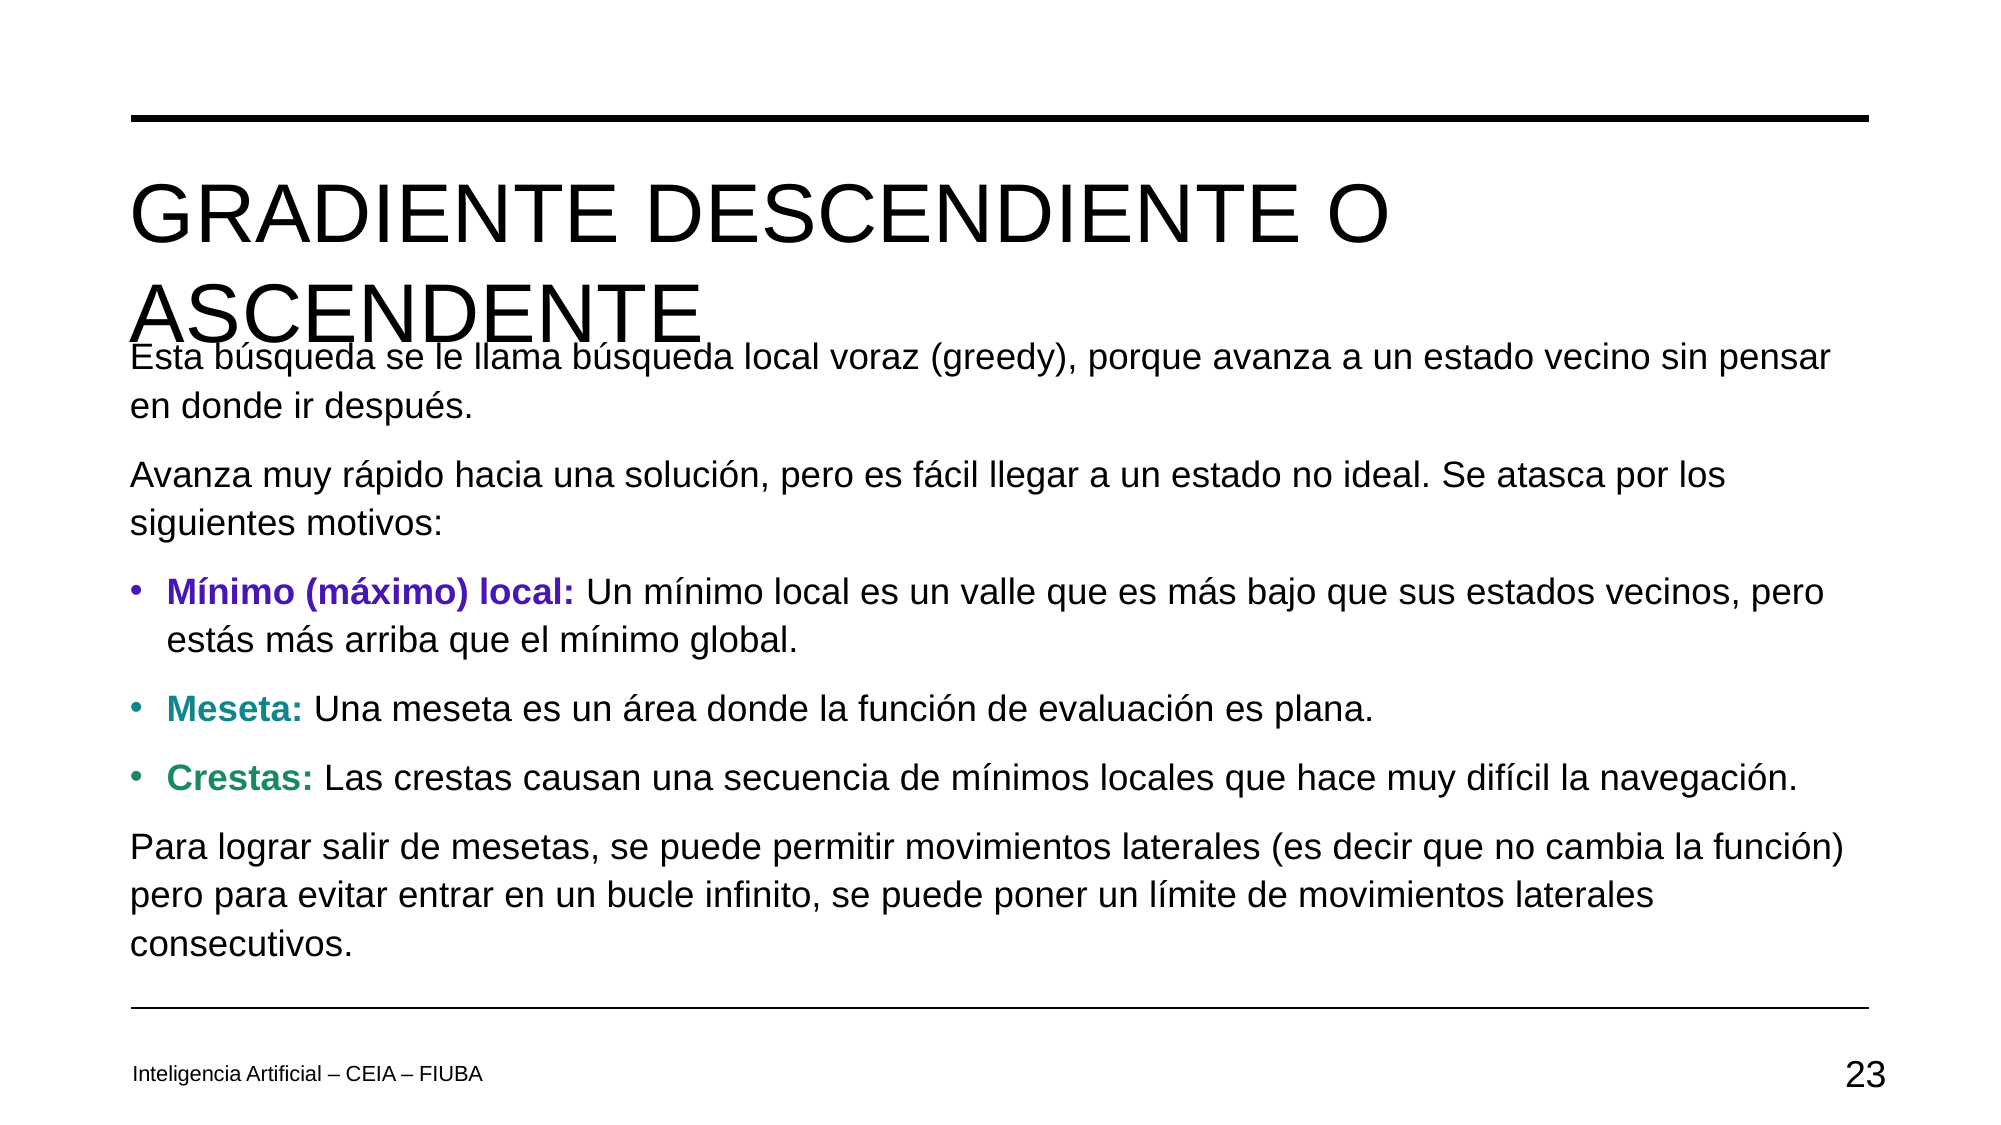

# Gradiente descendiente o Ascendente
Esta búsqueda se le llama búsqueda local voraz (greedy), porque avanza a un estado vecino sin pensar en donde ir después.
Avanza muy rápido hacia una solución, pero es fácil llegar a un estado no ideal. Se atasca por los siguientes motivos:
Mínimo (máximo) local: Un mínimo local es un valle que es más bajo que sus estados vecinos, pero estás más arriba que el mínimo global.
Meseta: Una meseta es un área donde la función de evaluación es plana.
Crestas: Las crestas causan una secuencia de mínimos locales que hace muy difícil la navegación.
Para lograr salir de mesetas, se puede permitir movimientos laterales (es decir que no cambia la función) pero para evitar entrar en un bucle infinito, se puede poner un límite de movimientos laterales consecutivos.
Inteligencia Artificial – CEIA – FIUBA
23